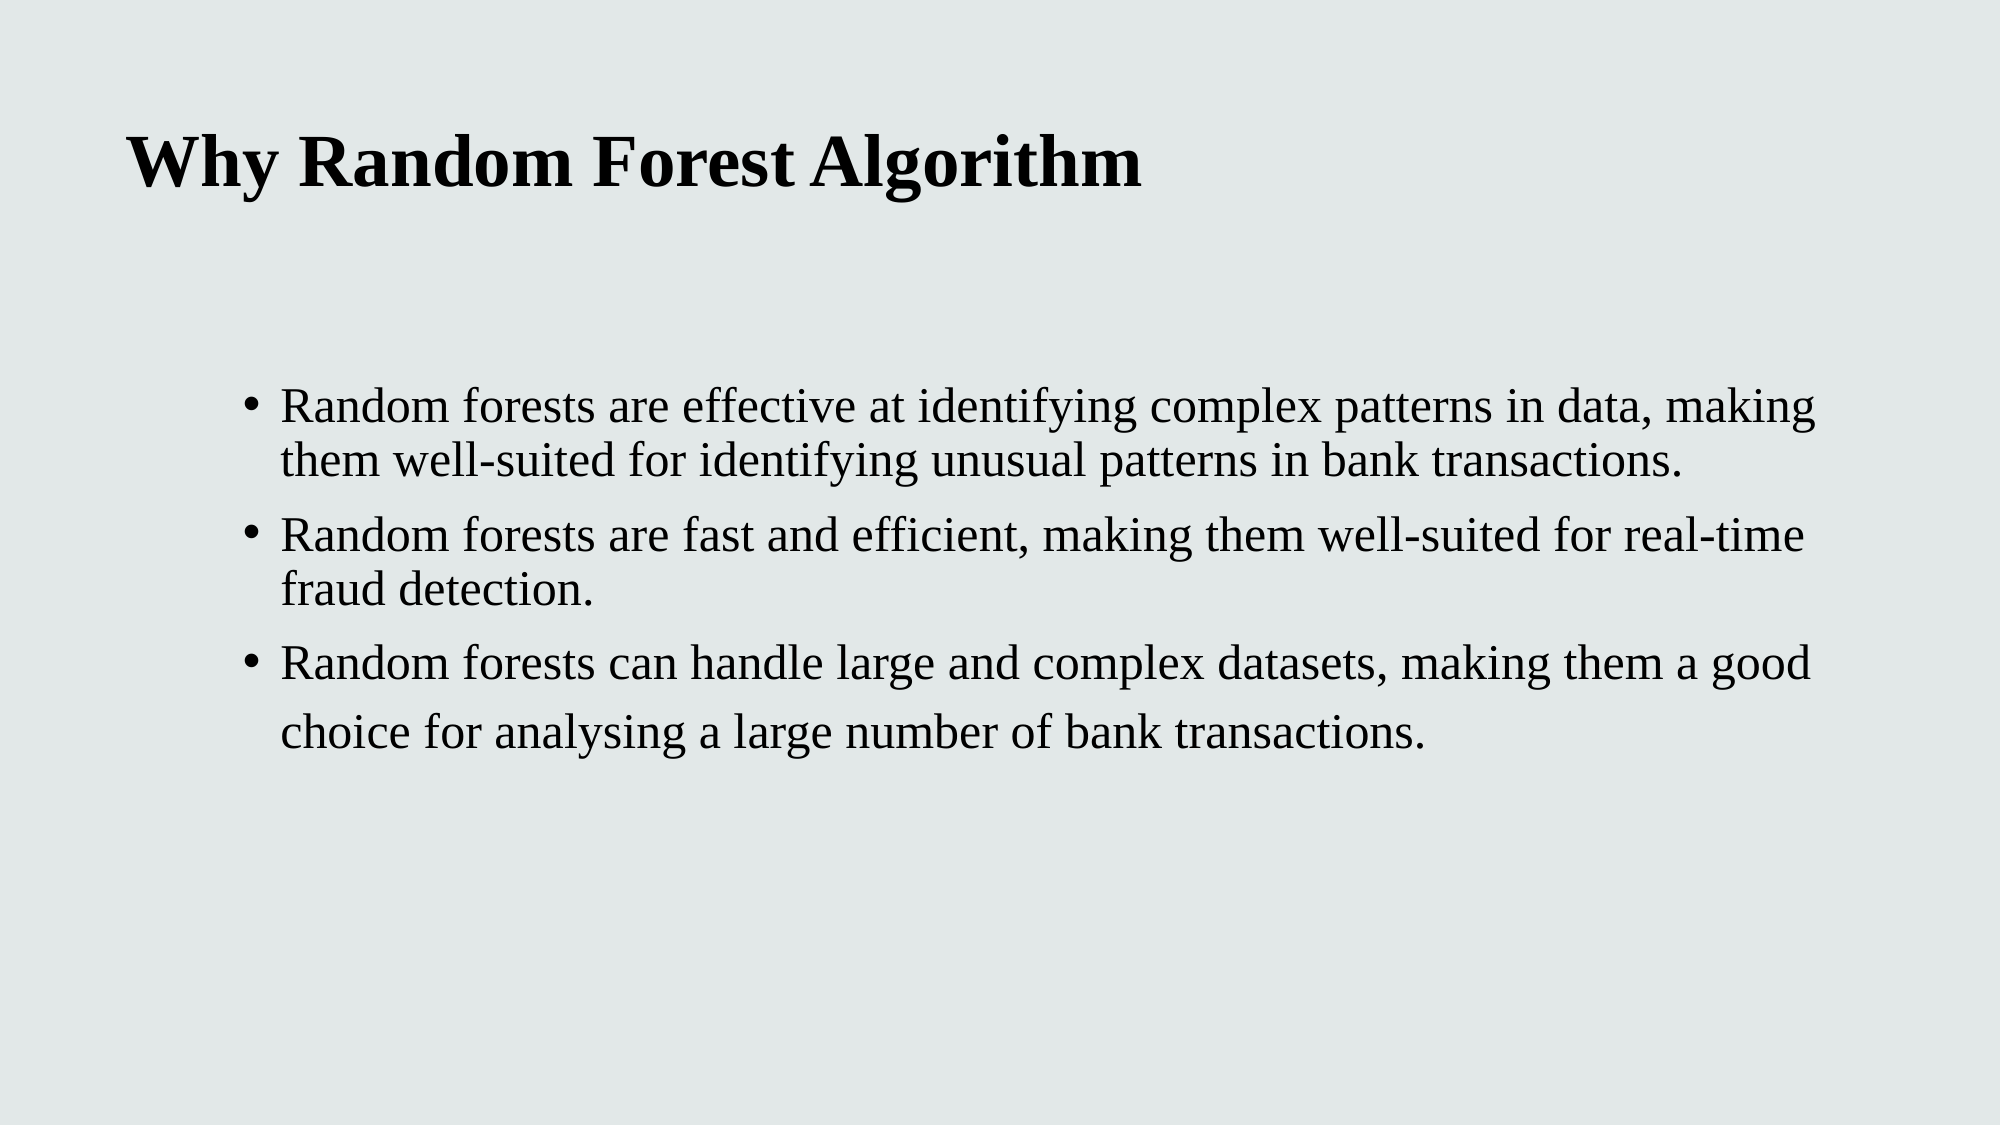

Why Random Forest Algorithm
Random forests are effective at identifying complex patterns in data, making them well-suited for identifying unusual patterns in bank transactions.
Random forests are fast and efficient, making them well-suited for real-time fraud detection.
Random forests can handle large and complex datasets, making them a good choice for analysing a large number of bank transactions.